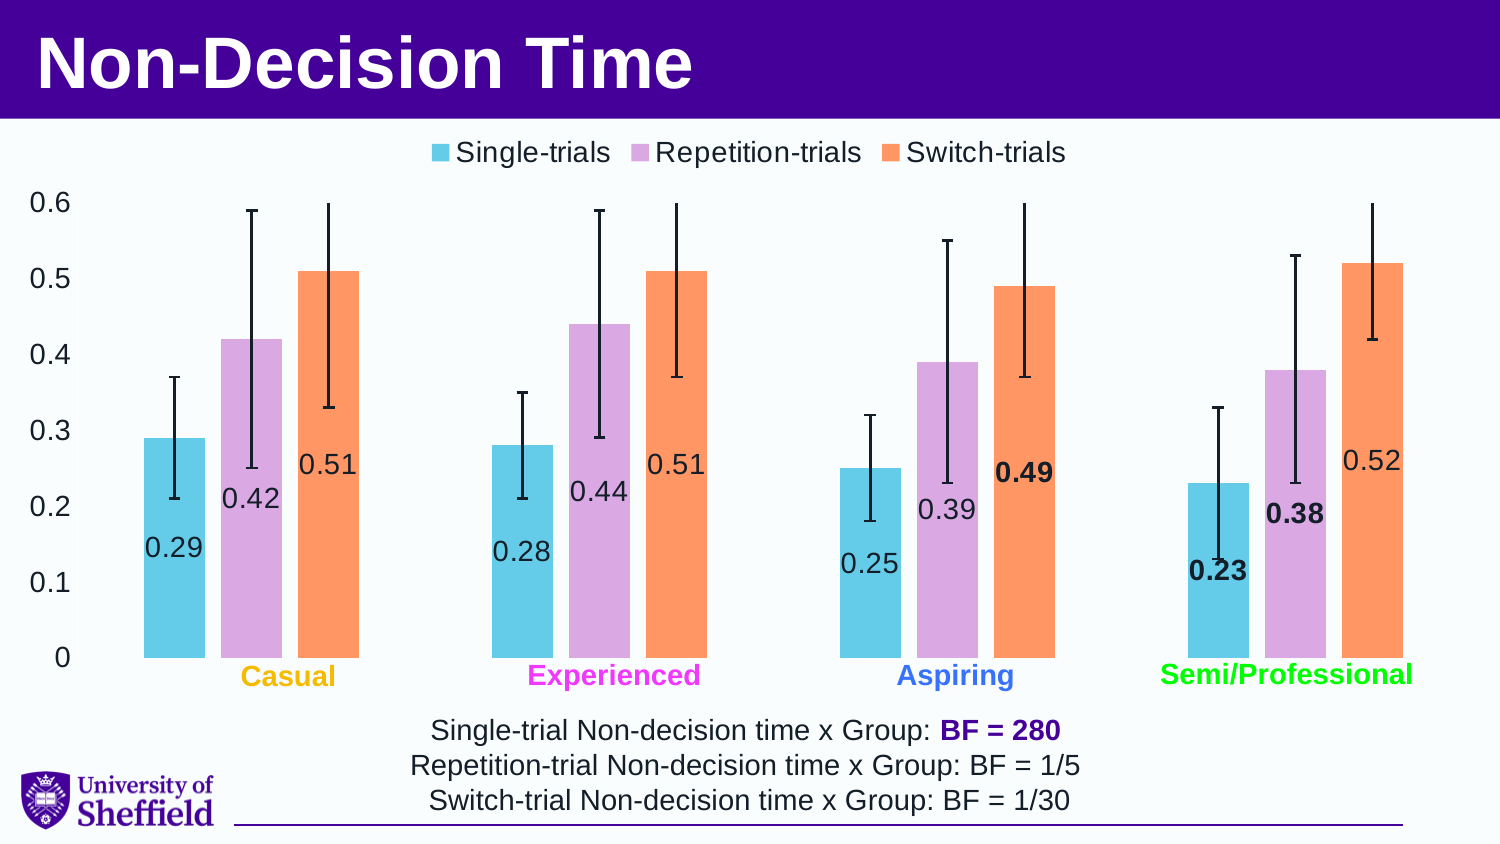

# Non-Decision Time

### Chart

| Category | Single-trials | Repetition-trials | Switch-trials |
|---|---|---|---|
| Casual | 0.29 | 0.42 | 0.51 |
| Experienced | 0.28 | 0.44 | 0.51 |
| Aspiring | 0.25 | 0.39 | 0.49 |
| Semi/Professional | 0.23 | 0.38 | 0.52 |
Semi/Professional
Experienced
Aspiring
Casual
Single-trial Non-decision time x Group: BF = 280
Repetition-trial Non-decision time x Group: BF = 1/5
Switch-trial Non-decision time x Group: BF = 1/30